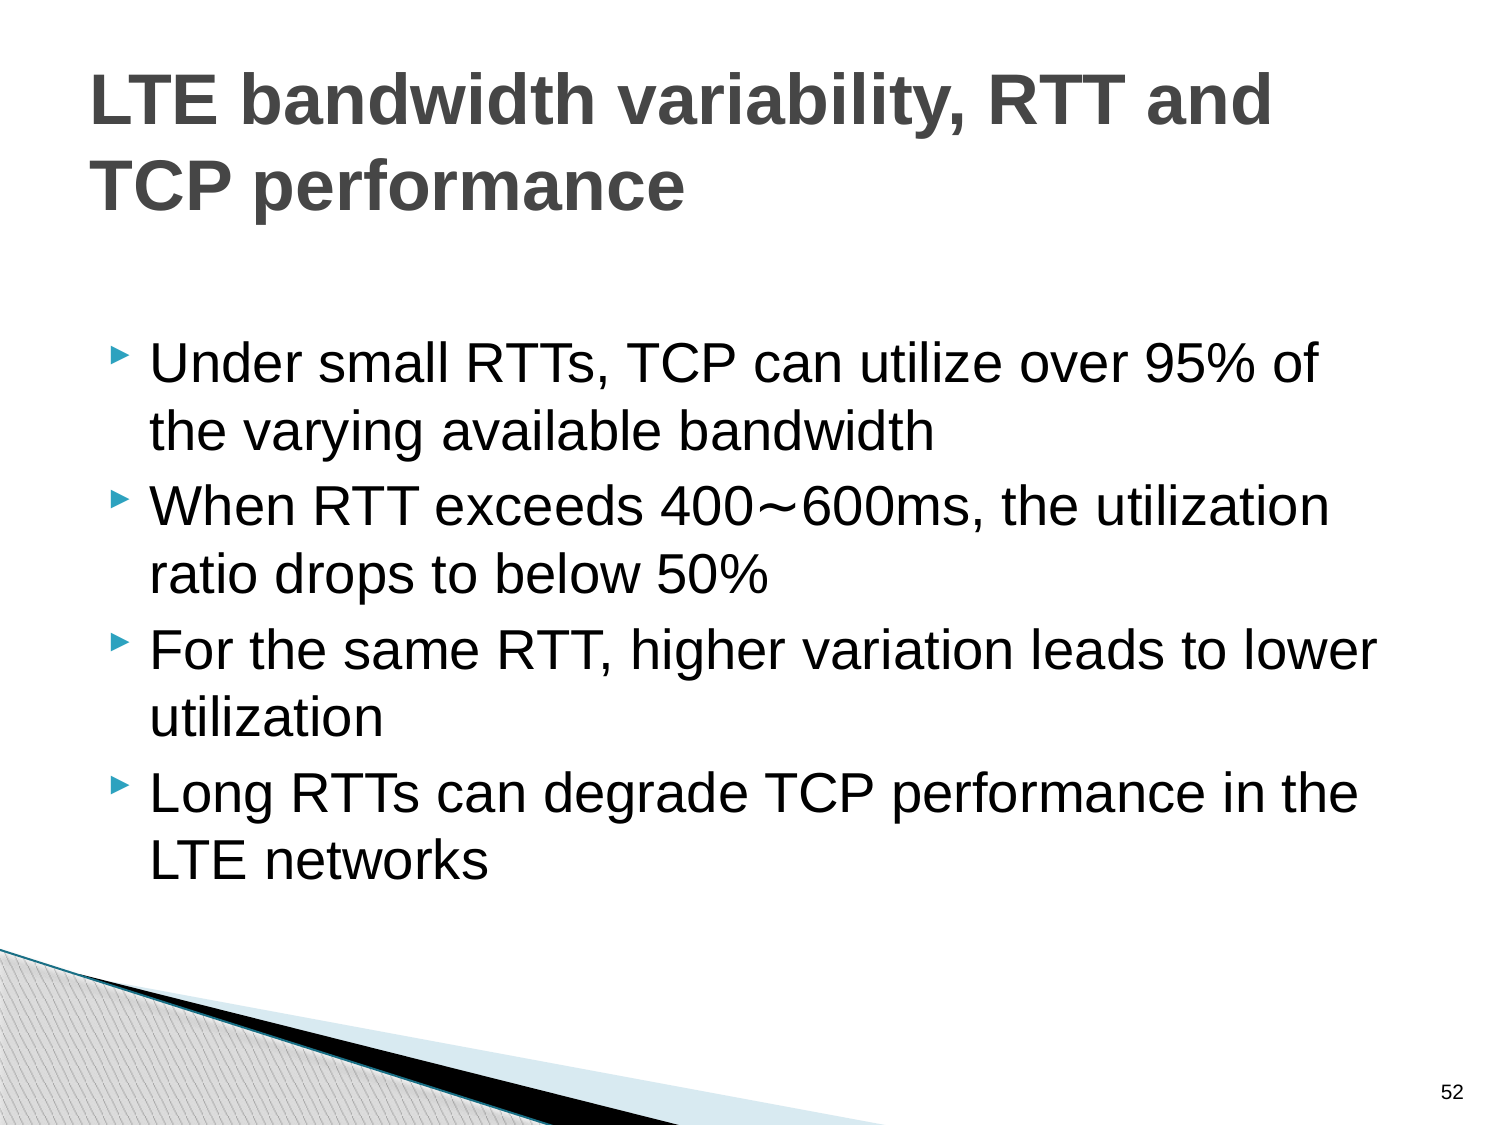

# LTE bandwidth variability, RTT and TCP performance

Under small RTTs, TCP can utilize over 95% of the varying available bandwidth
When RTT exceeds 400∼600ms, the utilization ratio drops to below 50%
For the same RTT, higher variation leads to lower utilization
Long RTTs can degrade TCP performance in the LTE networks
52